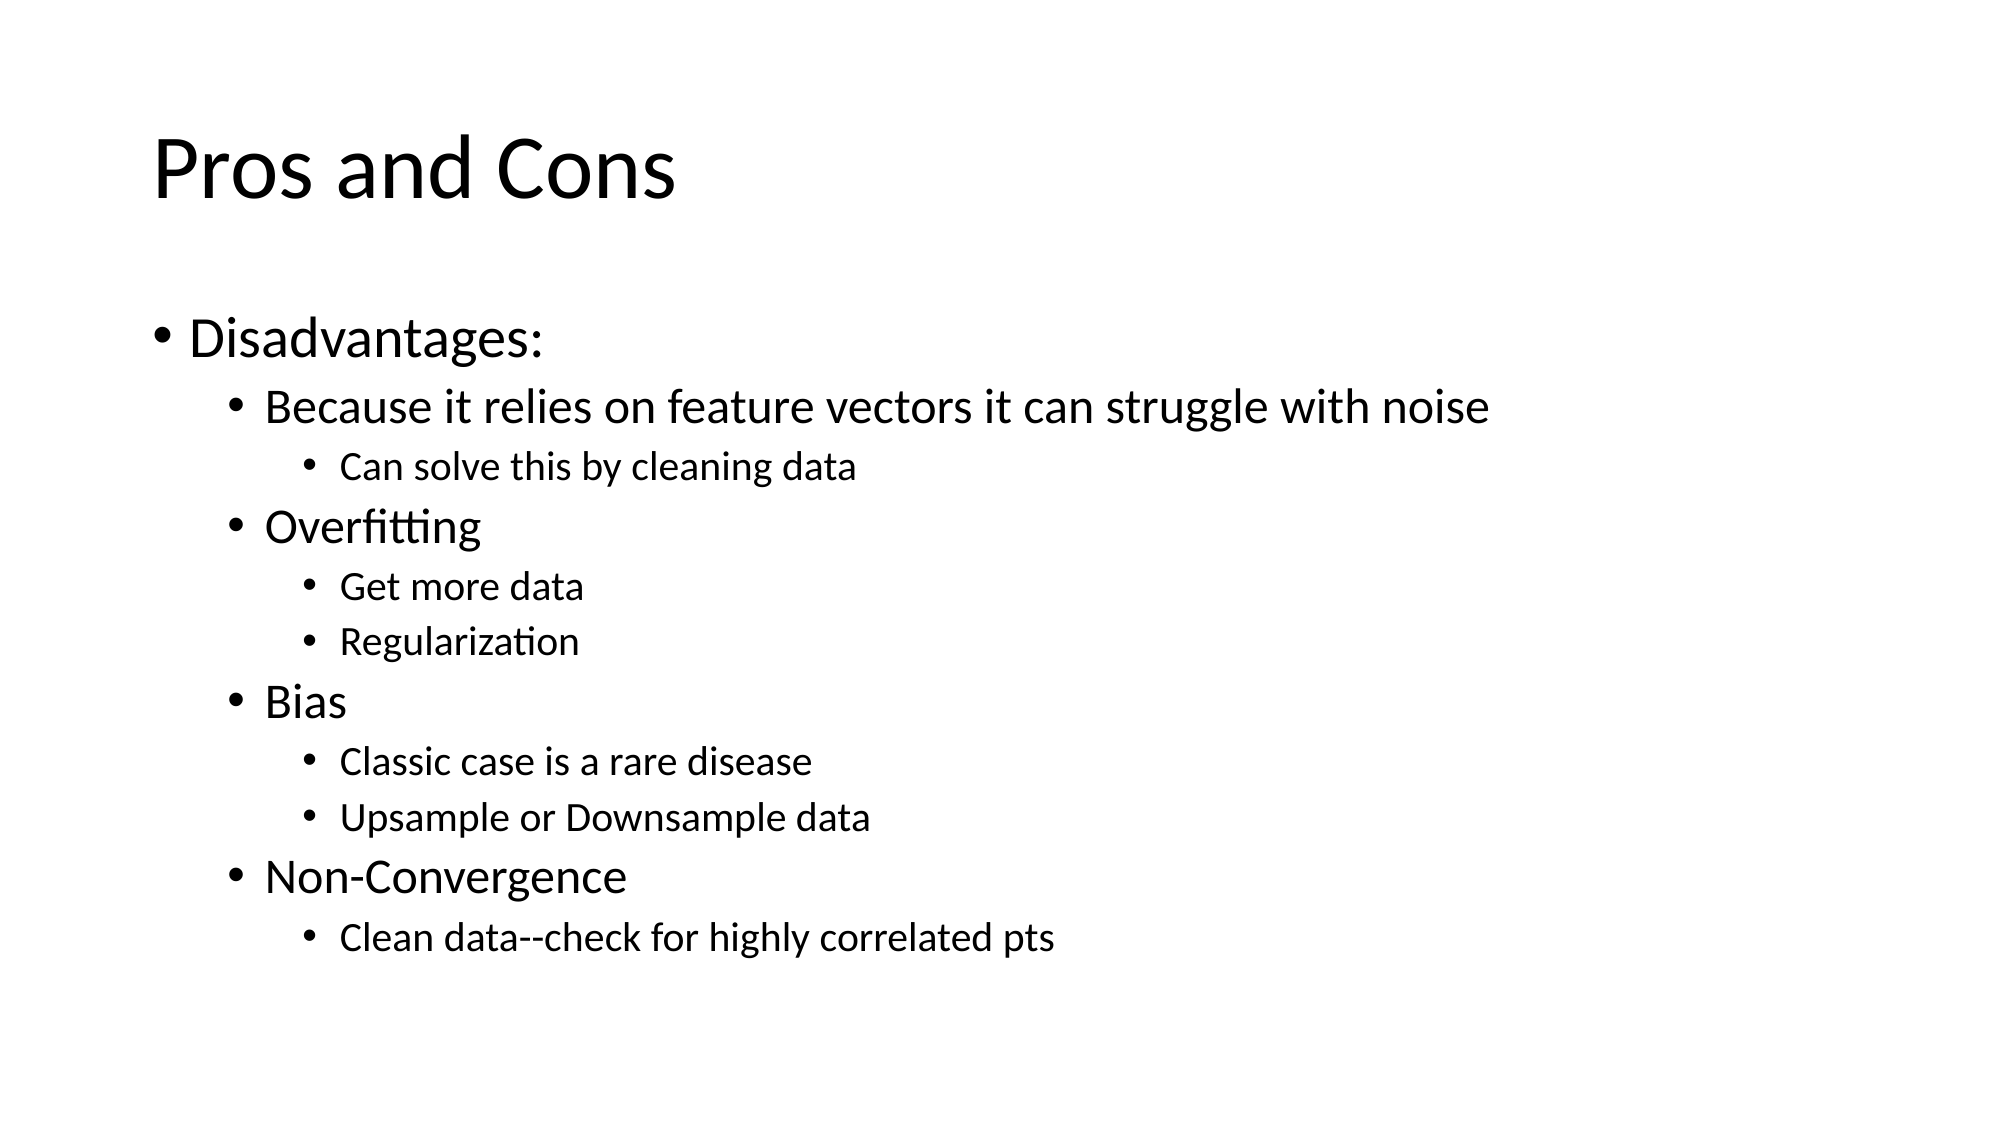

# Pros and Cons
Disadvantages:
Because it relies on feature vectors it can struggle with noise
Can solve this by cleaning data
Overfitting
Get more data
Regularization
Bias
Classic case is a rare disease
Upsample or Downsample data
Non-Convergence
Clean data--check for highly correlated pts